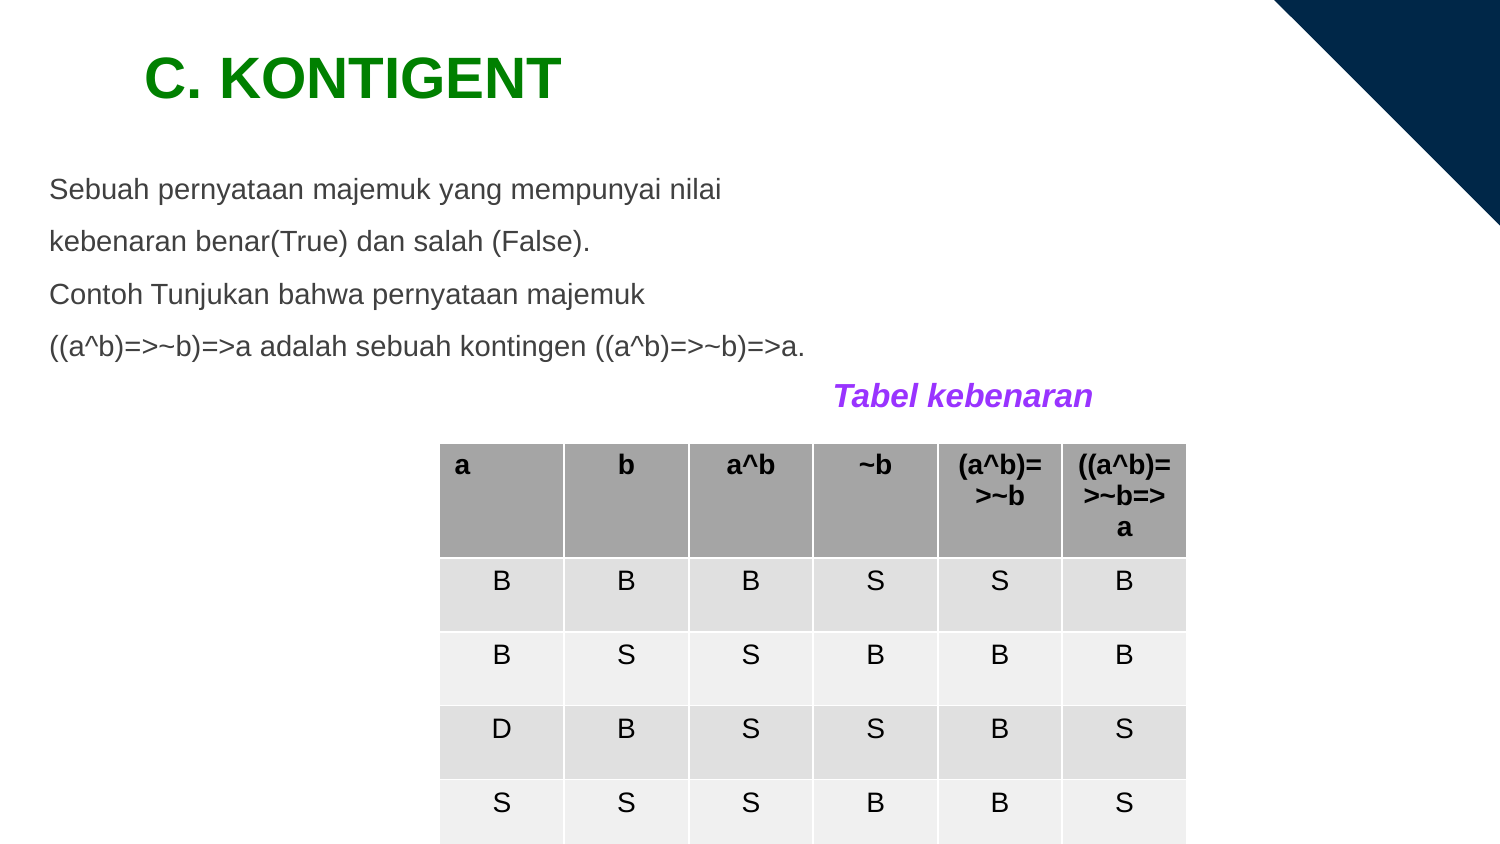

C. Kontigent
Sebuah pernyataan majemuk yang mempunyai nilai kebenaran benar(True) dan salah (False).
Contoh Tunjukan bahwa pernyataan majemuk ((a^b)=>~b)=>a adalah sebuah kontingen ((a^b)=>~b)=>a.
Tabel kebenaran
| a | b | a^b | ~b | (a^b)=>~b | ((a^b)=>~b=>a |
| --- | --- | --- | --- | --- | --- |
| B | B | B | S | S | B |
| B | S | S | B | B | B |
| D | B | S | S | B | S |
| S | S | S | B | B | S |

Enter title
Enter title